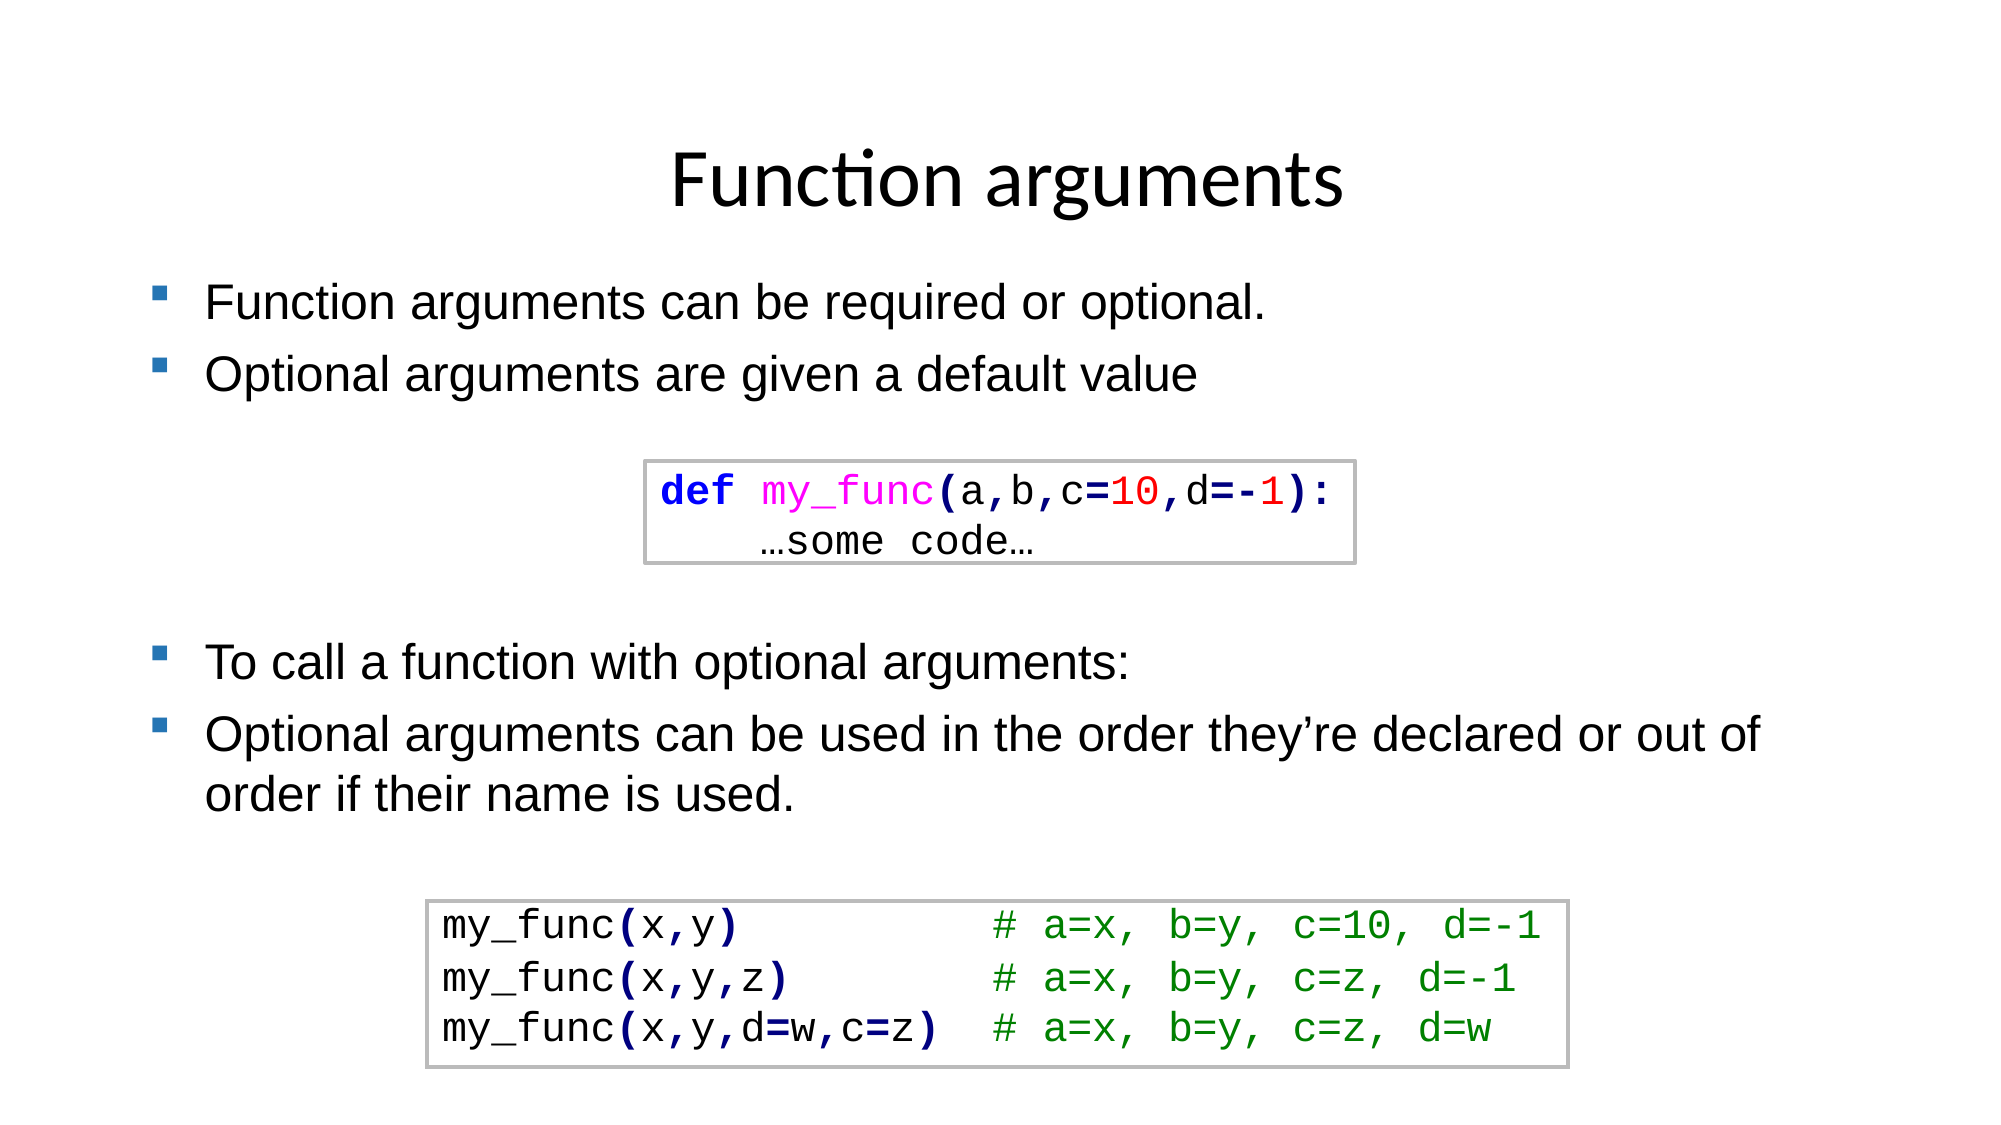

# Function arguments
Function arguments can be required or optional.
Optional arguments are given a default value
def my_func(a,b,c=10,d=-1):
…some code…
To call a function with optional arguments:
Optional arguments can be used in the order they’re declared or out of order if their name is used.
| my\_func(x,y) | # | a=x, | b=y, | c=10, | d=-1 |
| --- | --- | --- | --- | --- | --- |
| my\_func(x,y,z) | # | a=x, | b=y, | c=z, | d=-1 |
| my\_func(x,y,d=w,c=z) | # | a=x, | b=y, | c=z, | d=w |

82